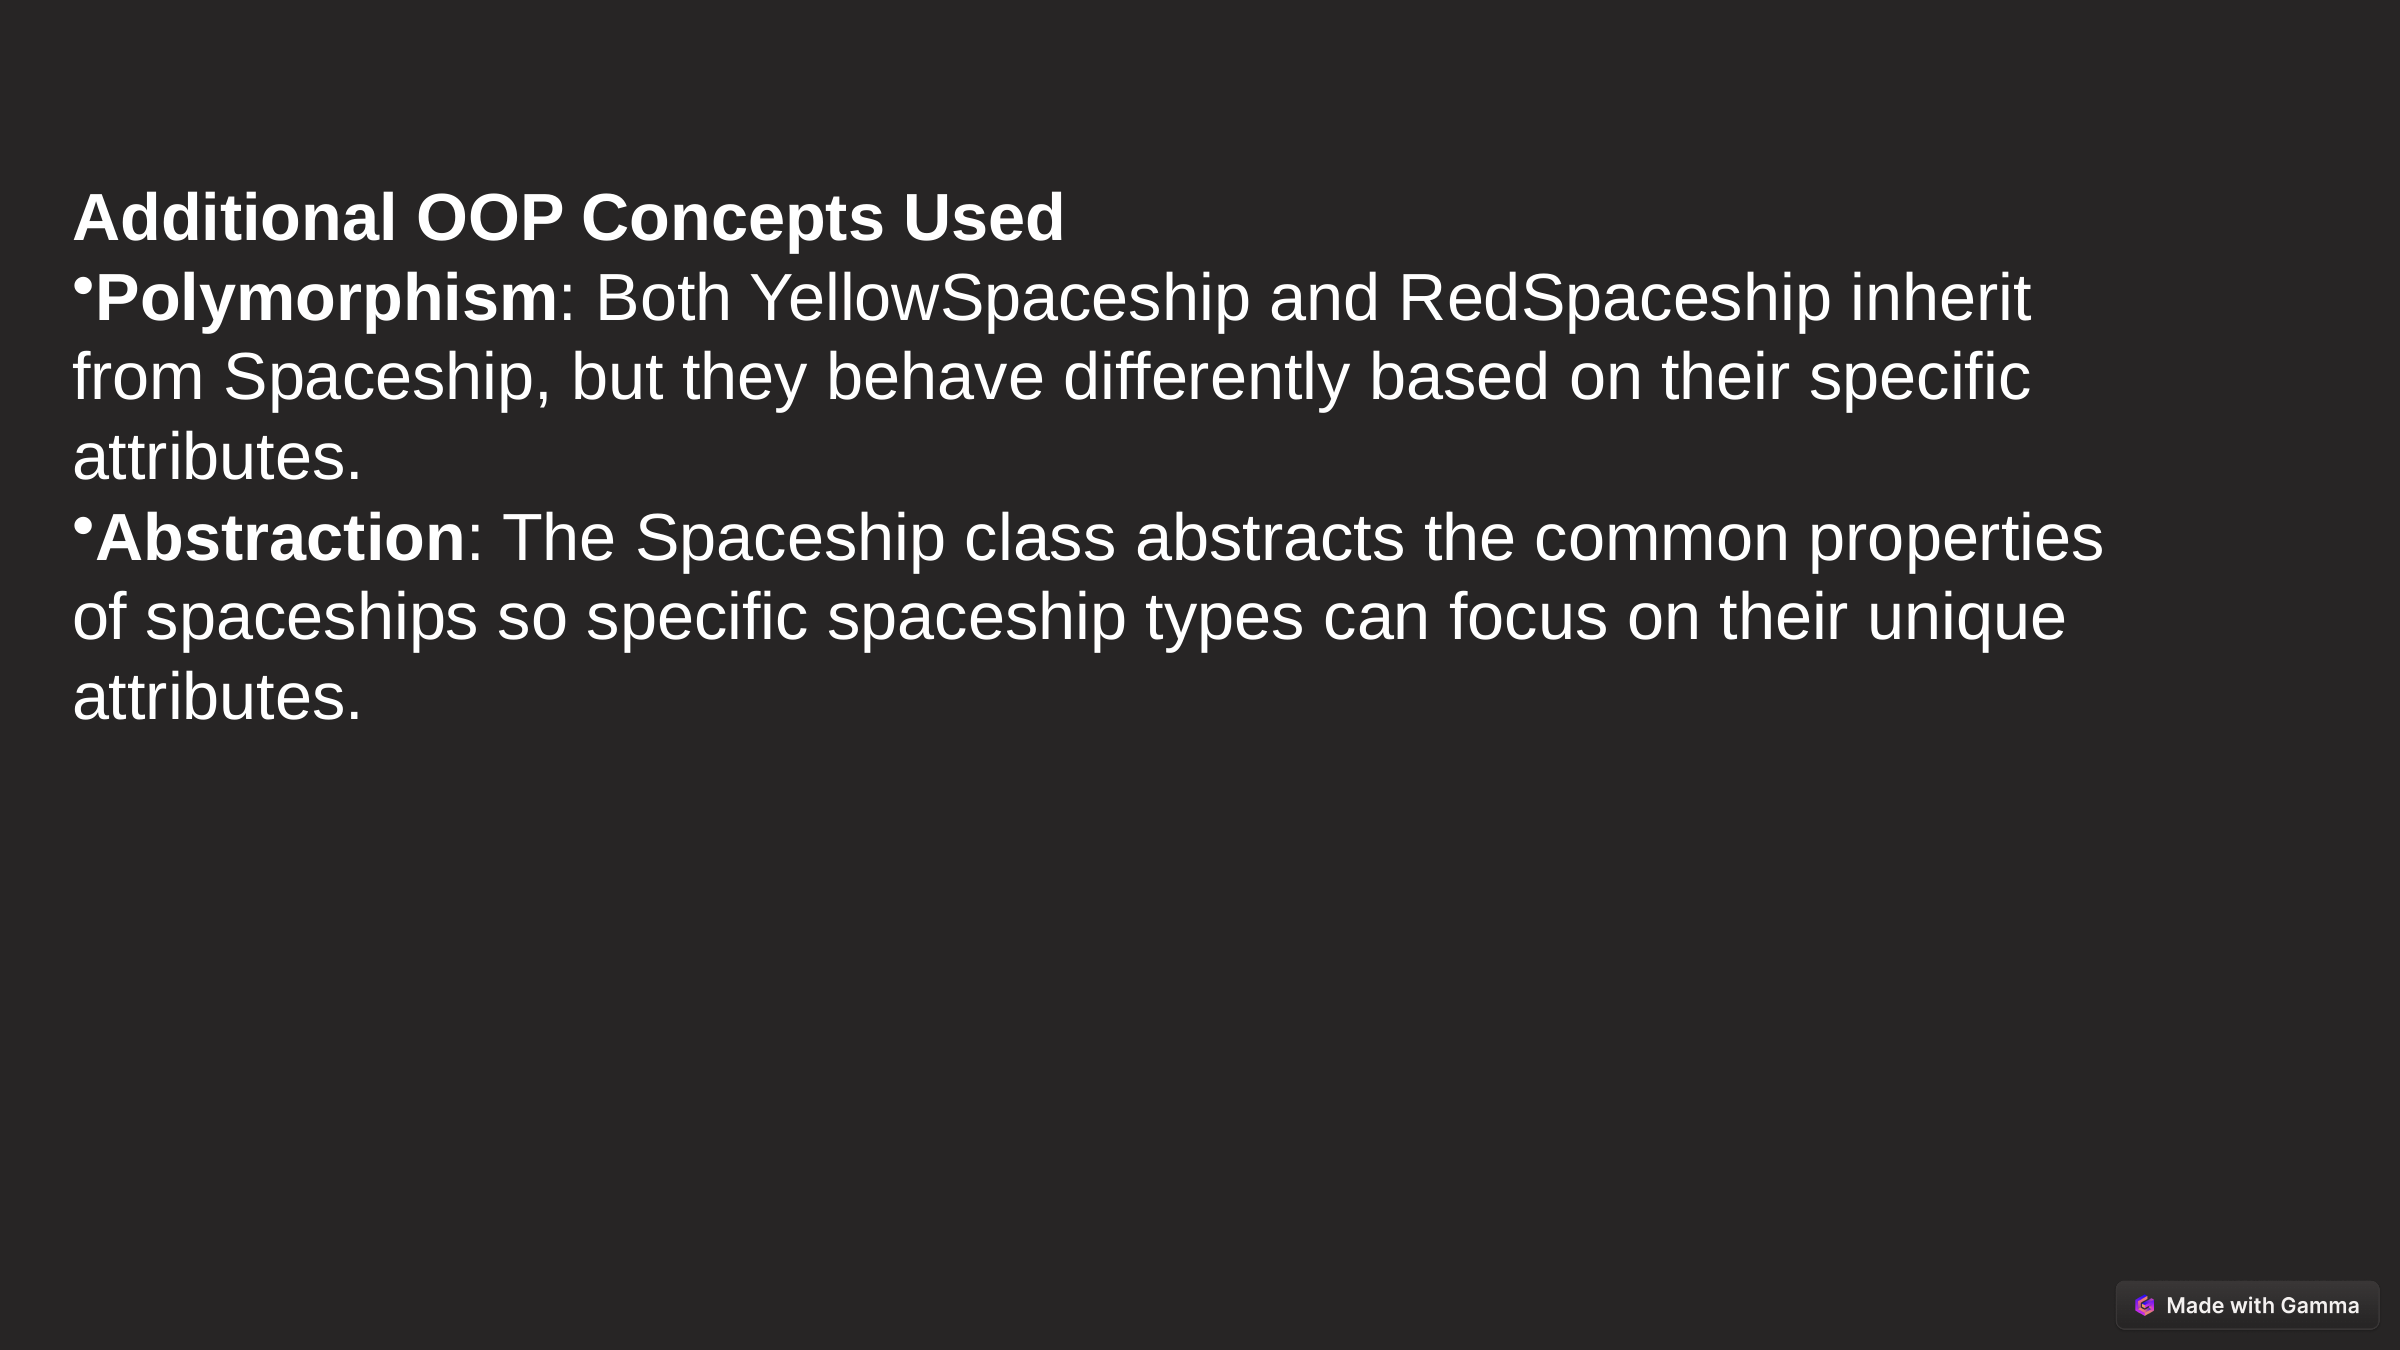

Additional OOP Concepts Used
Polymorphism: Both YellowSpaceship and RedSpaceship inherit from Spaceship, but they behave differently based on their specific attributes.
Abstraction: The Spaceship class abstracts the common properties of spaceships so specific spaceship types can focus on their unique attributes.